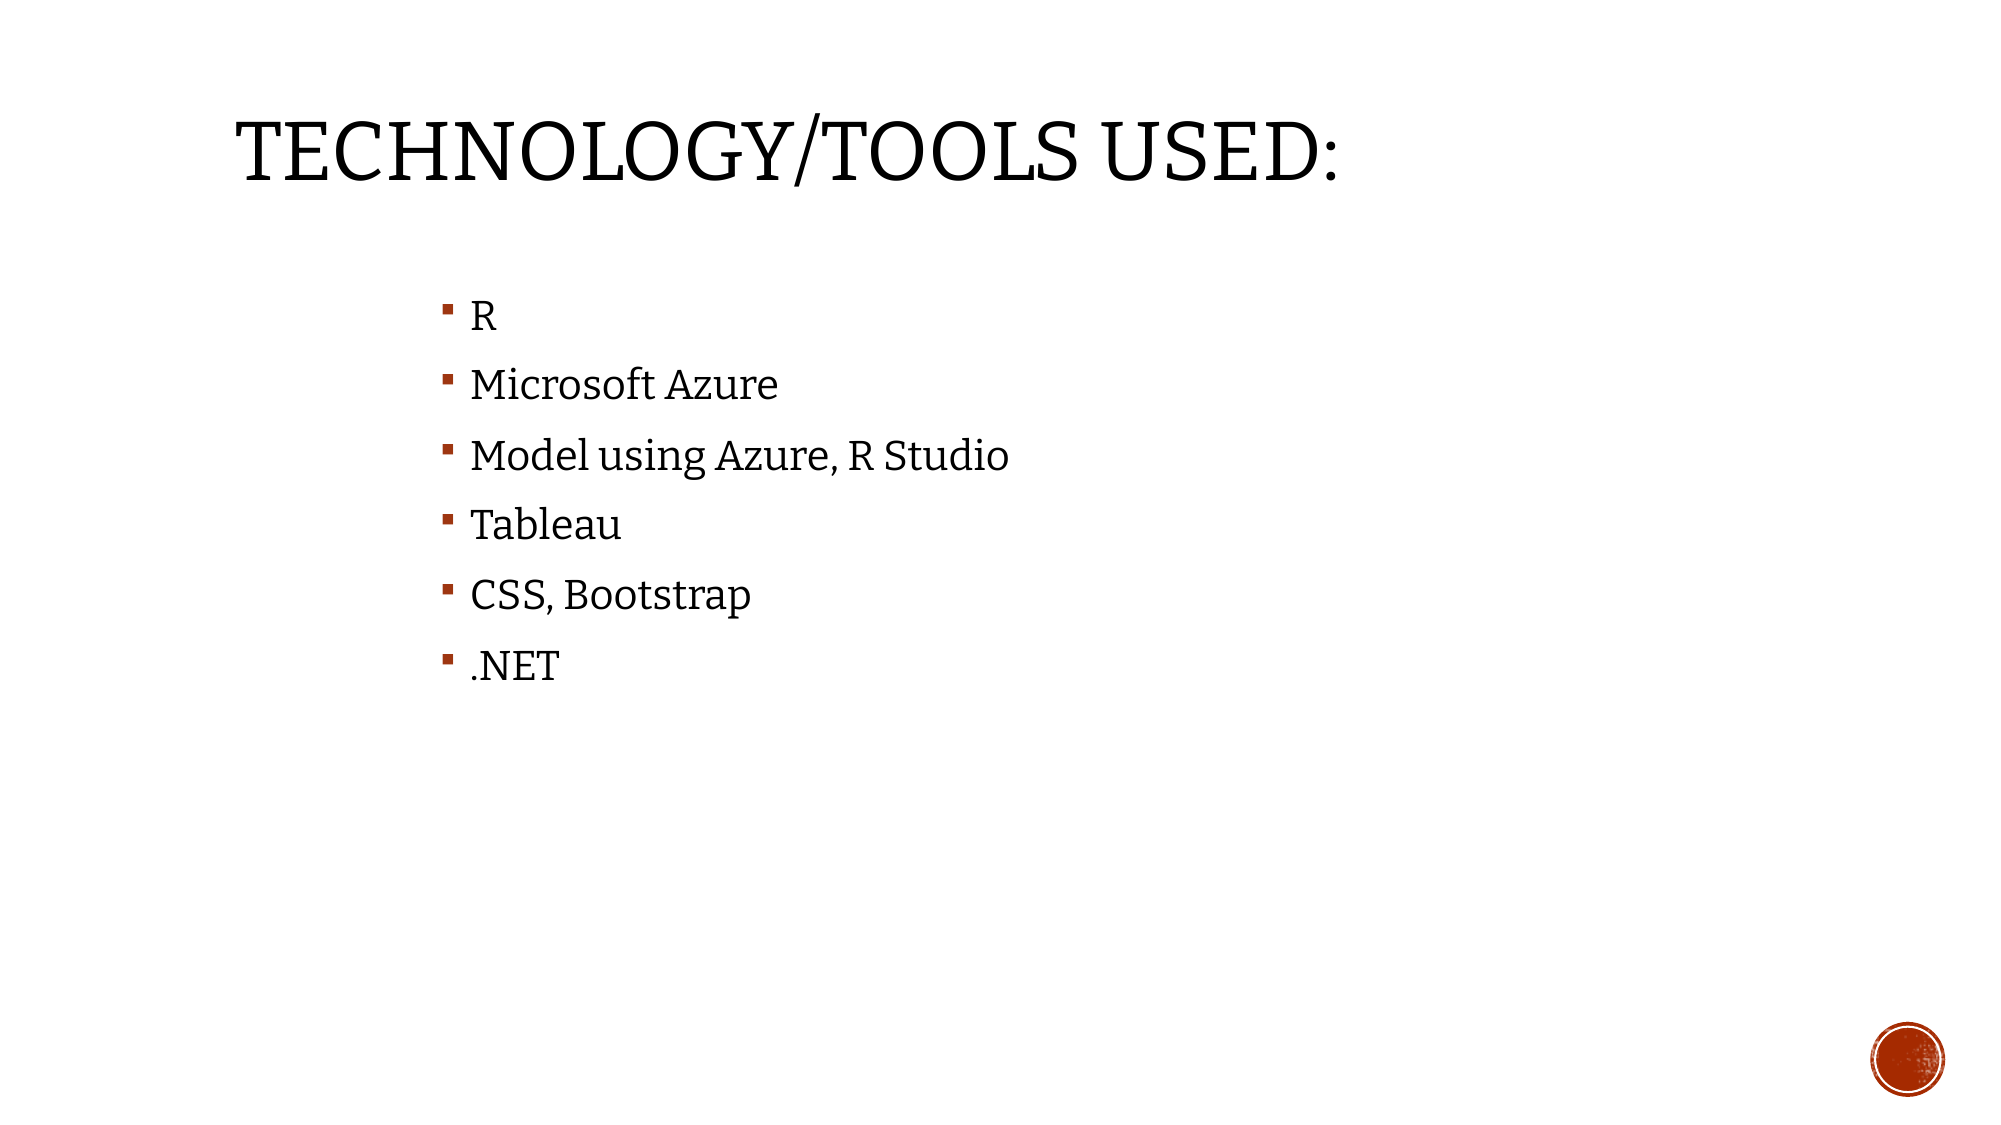

# Technology/Tools Used:
R
Microsoft Azure
Model using Azure, R Studio
Tableau
CSS, Bootstrap
.NET